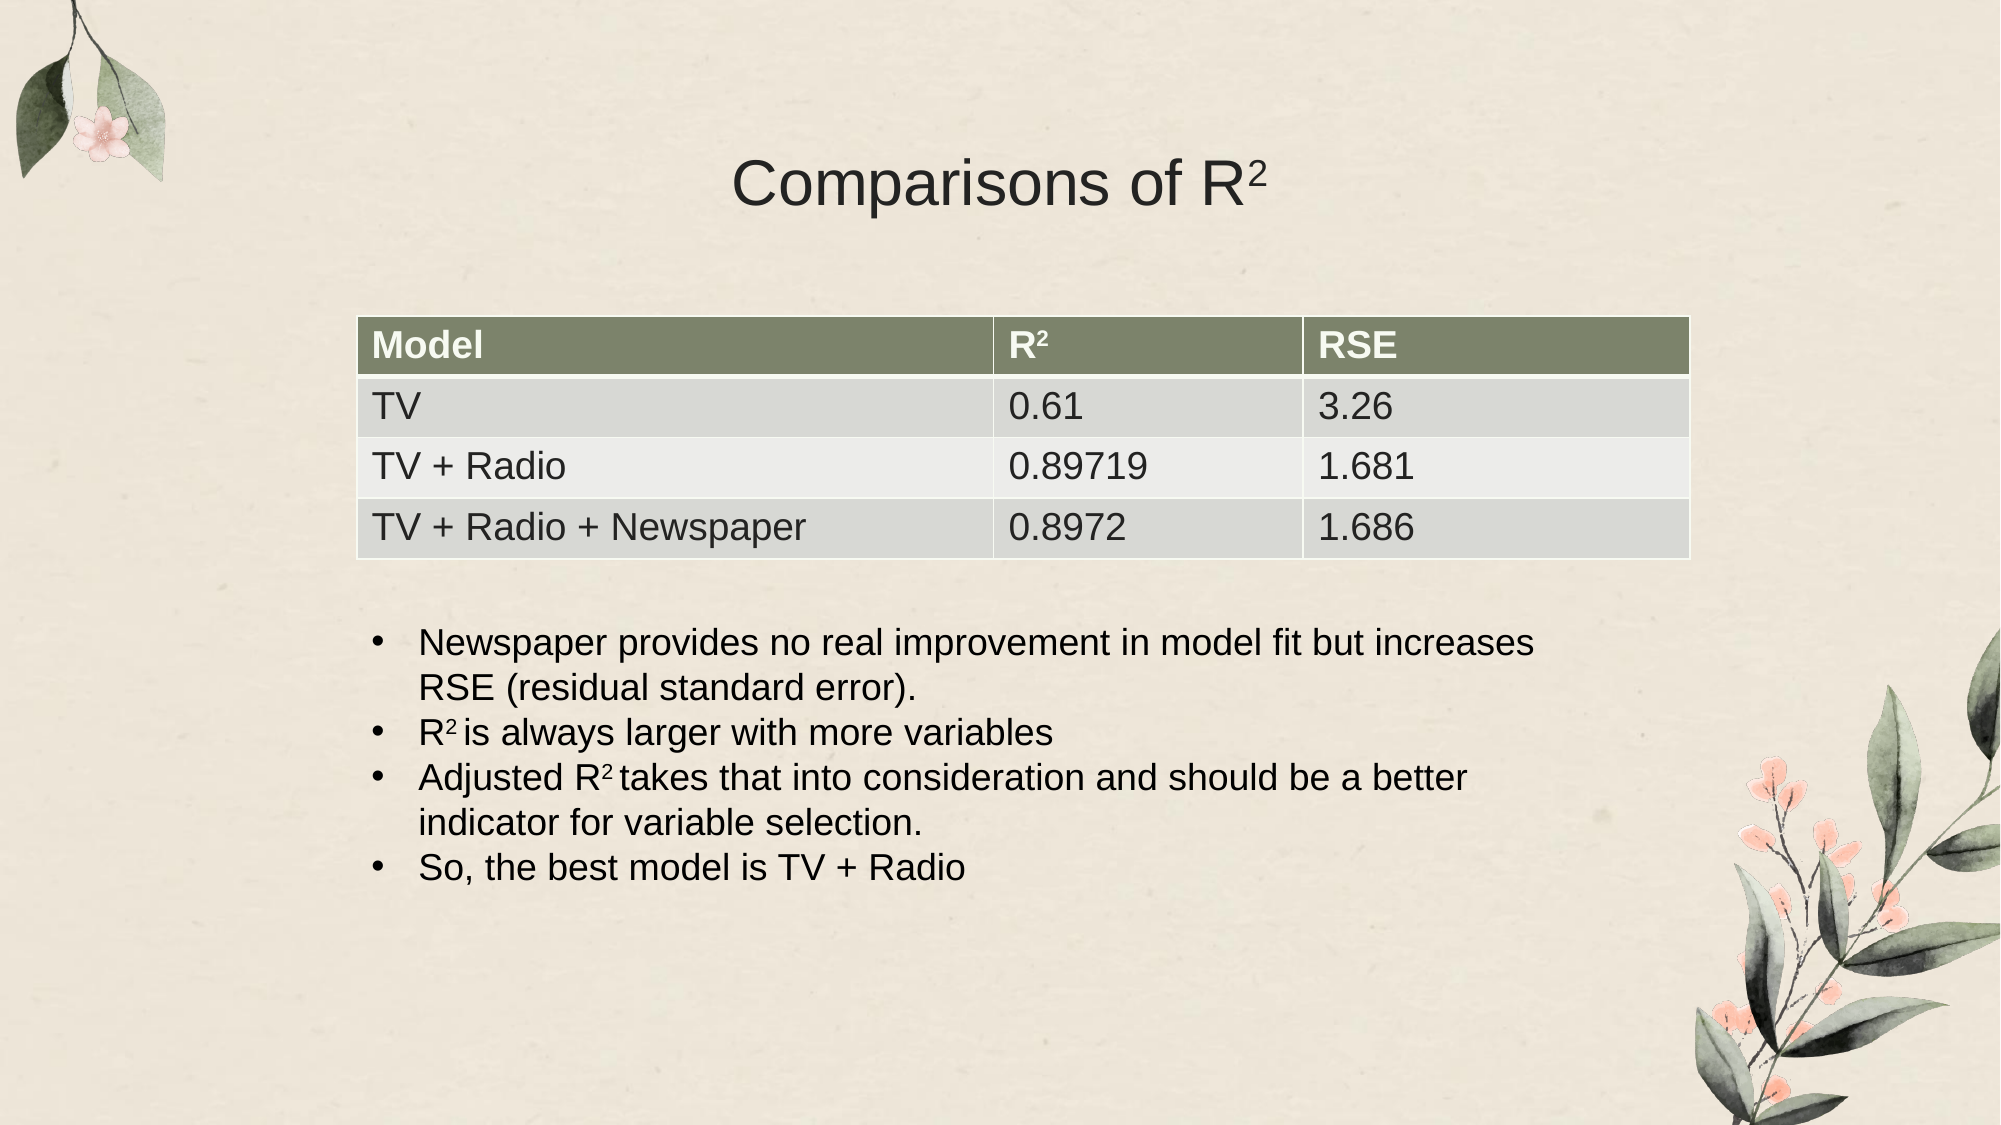

# Comparisons of R2
| Model | R2 | RSE |
| --- | --- | --- |
| TV | 0.61 | 3.26 |
| TV + Radio | 0.89719 | 1.681 |
| TV + Radio + Newspaper | 0.8972 | 1.686 |
Newspaper provides no real improvement in model fit but increases RSE (residual standard error).
R2 is always larger with more variables
Adjusted R2 takes that into consideration and should be a better indicator for variable selection.
So, the best model is TV + Radio